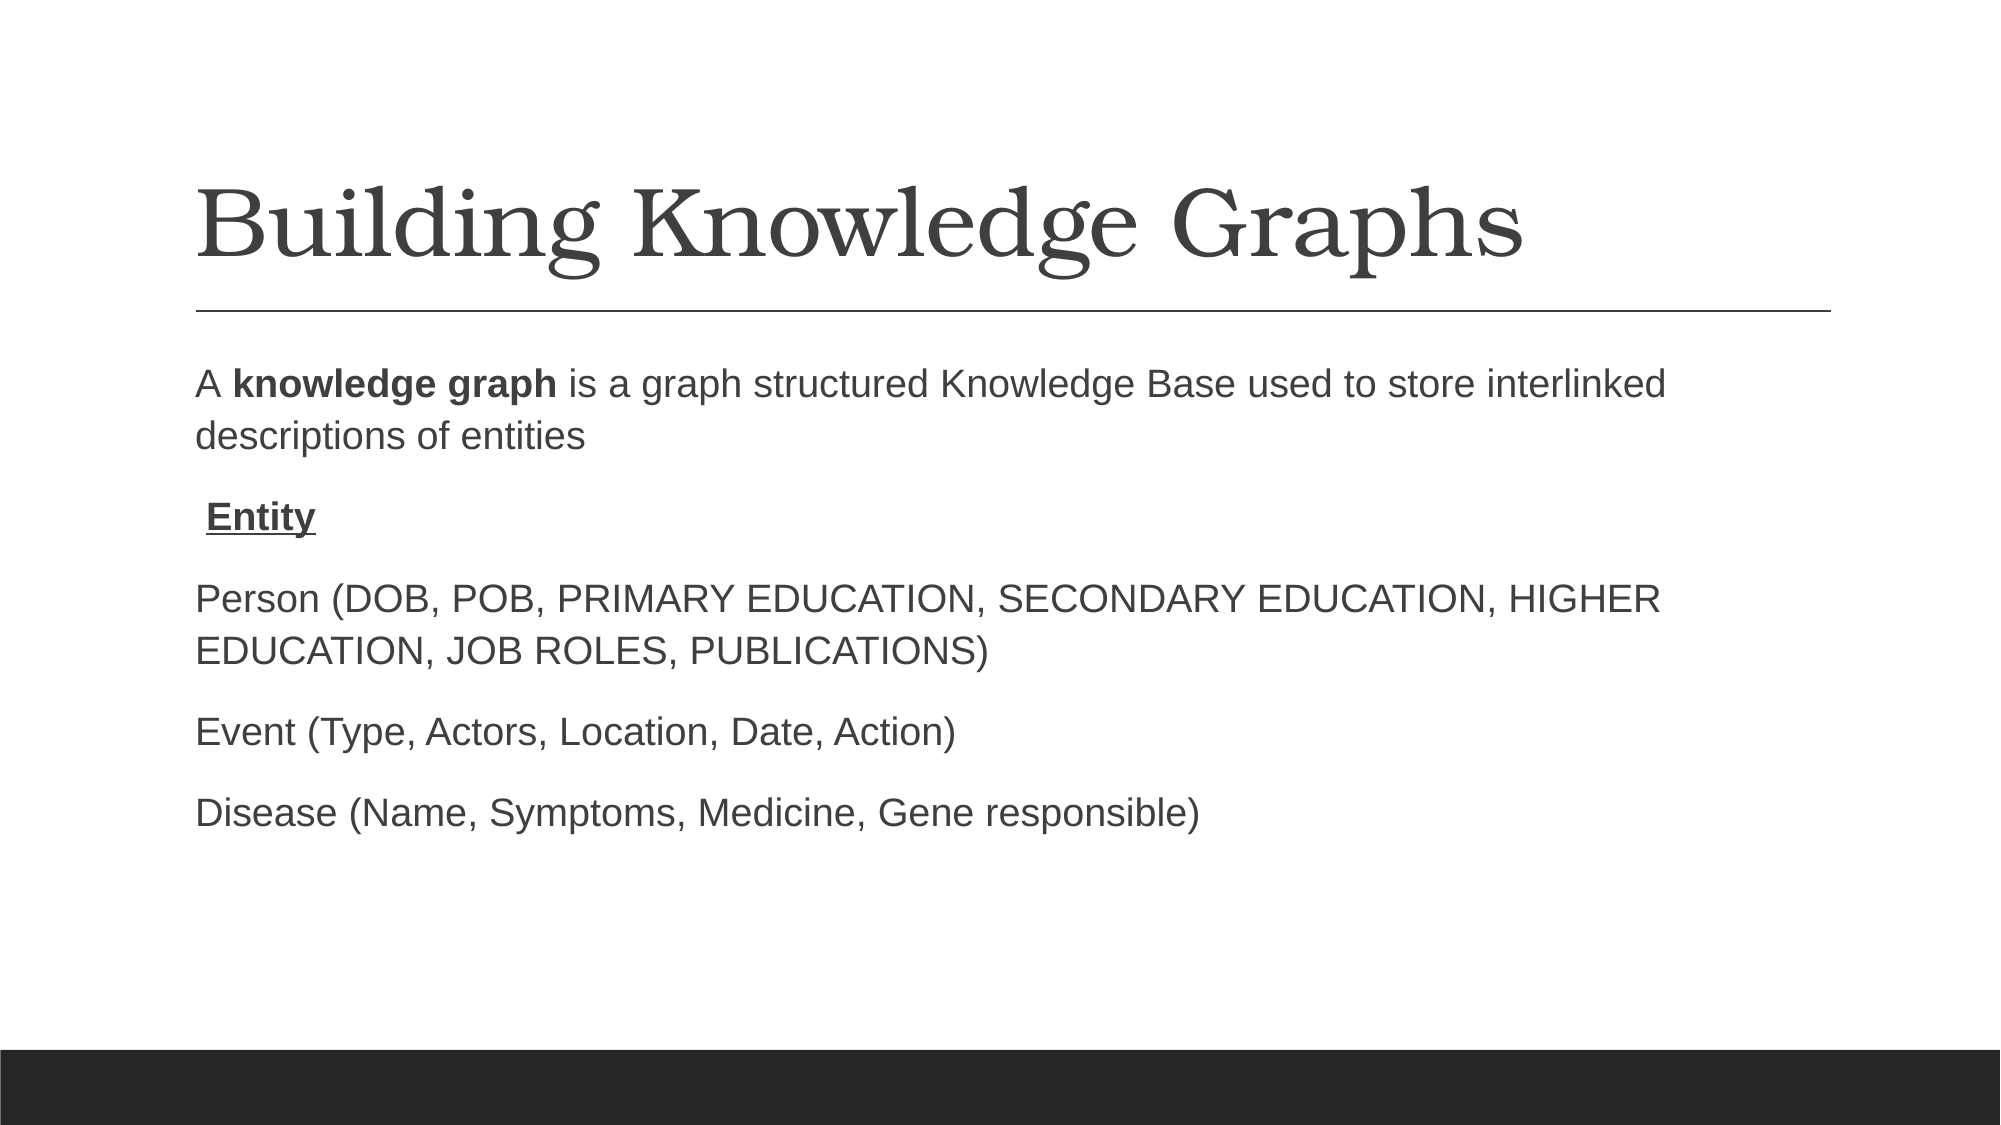

# Building Knowledge Graphs
A knowledge graph is a graph structured Knowledge Base used to store interlinked descriptions of entities
 Entity
Person (DOB, POB, PRIMARY EDUCATION, SECONDARY EDUCATION, HIGHER EDUCATION, JOB ROLES, PUBLICATIONS)
Event (Type, Actors, Location, Date, Action)
Disease (Name, Symptoms, Medicine, Gene responsible)